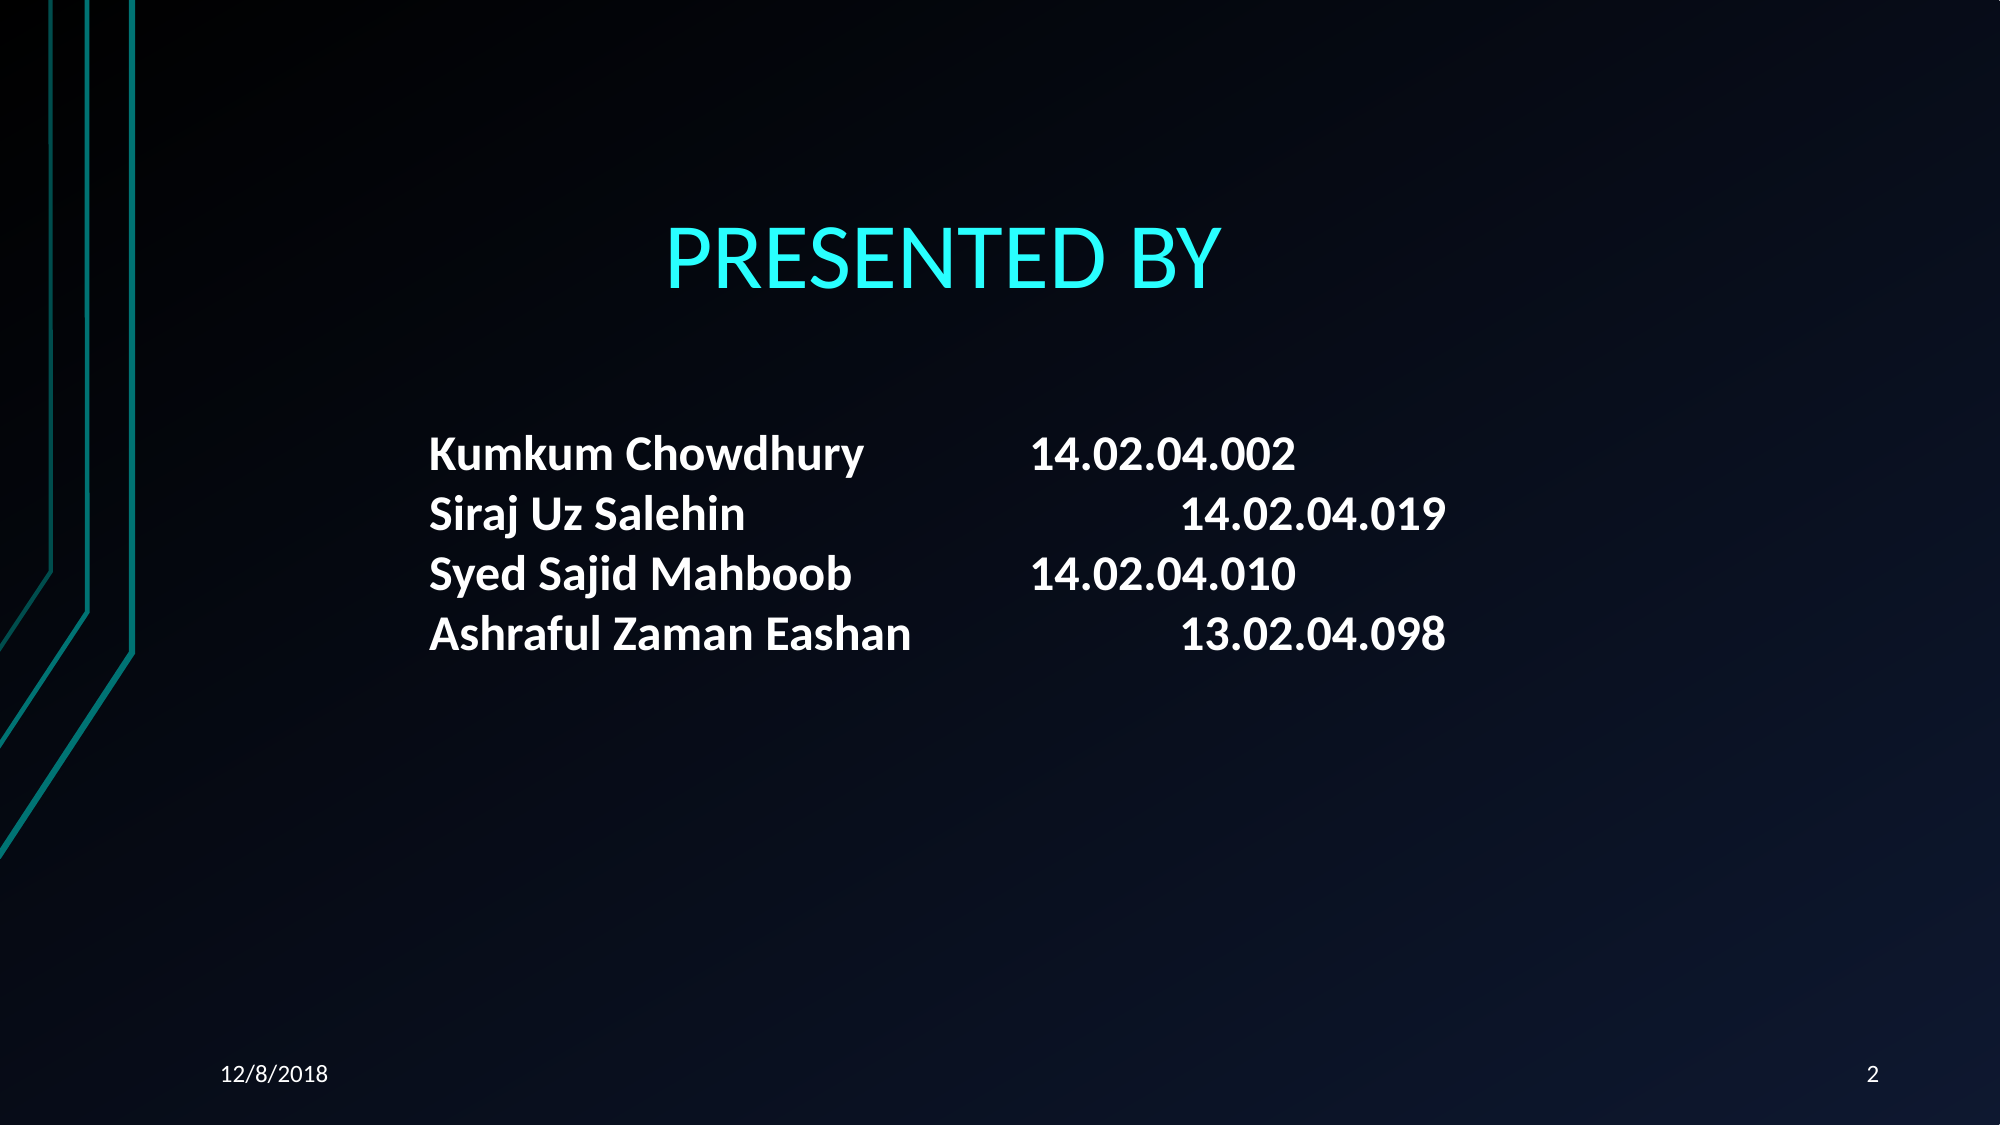

PRESENTED BY
Kumkum Chowdhury 		14.02.04.002
Siraj Uz Salehin 			14.02.04.019
Syed Sajid Mahboob 		14.02.04.010
Ashraful Zaman Eashan 		13.02.04.098

12/8/2018
2